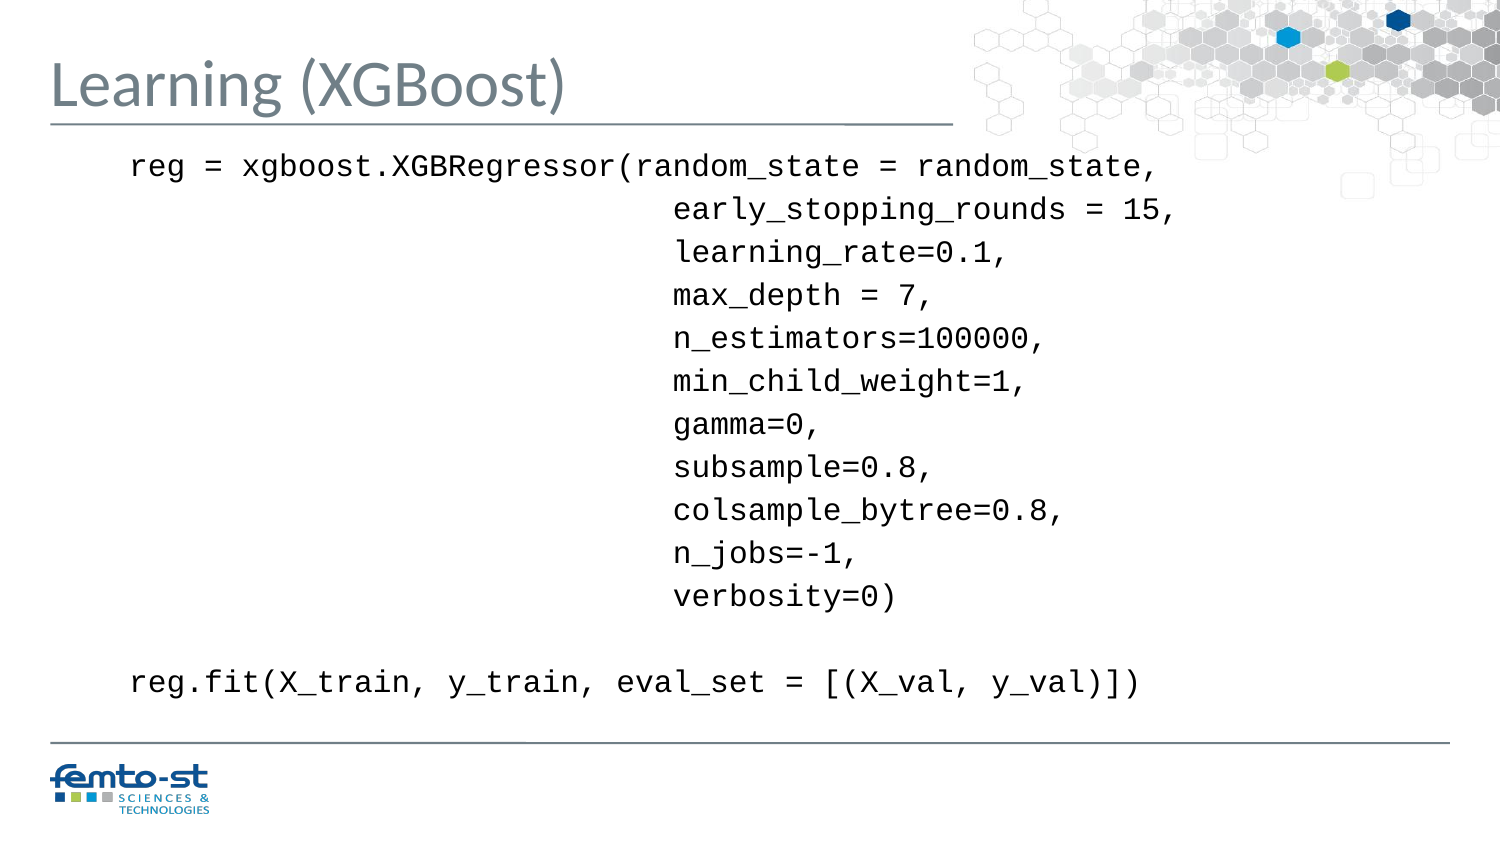

Learning (XGBoost)
reg = xgboost.XGBRegressor(random_state = random_state,
              		 early_stopping_rounds = 15,
              		 learning_rate=0.1,
              		 max_depth = 7,
              		 n_estimators=100000,
              		 min_child_weight=1,
              		 gamma=0,
              		 subsample=0.8,
              		 colsample_bytree=0.8,
              		 n_jobs=-1,
              		 verbosity=0)

reg.fit(X_train, y_train, eval_set = [(X_val, y_val)])